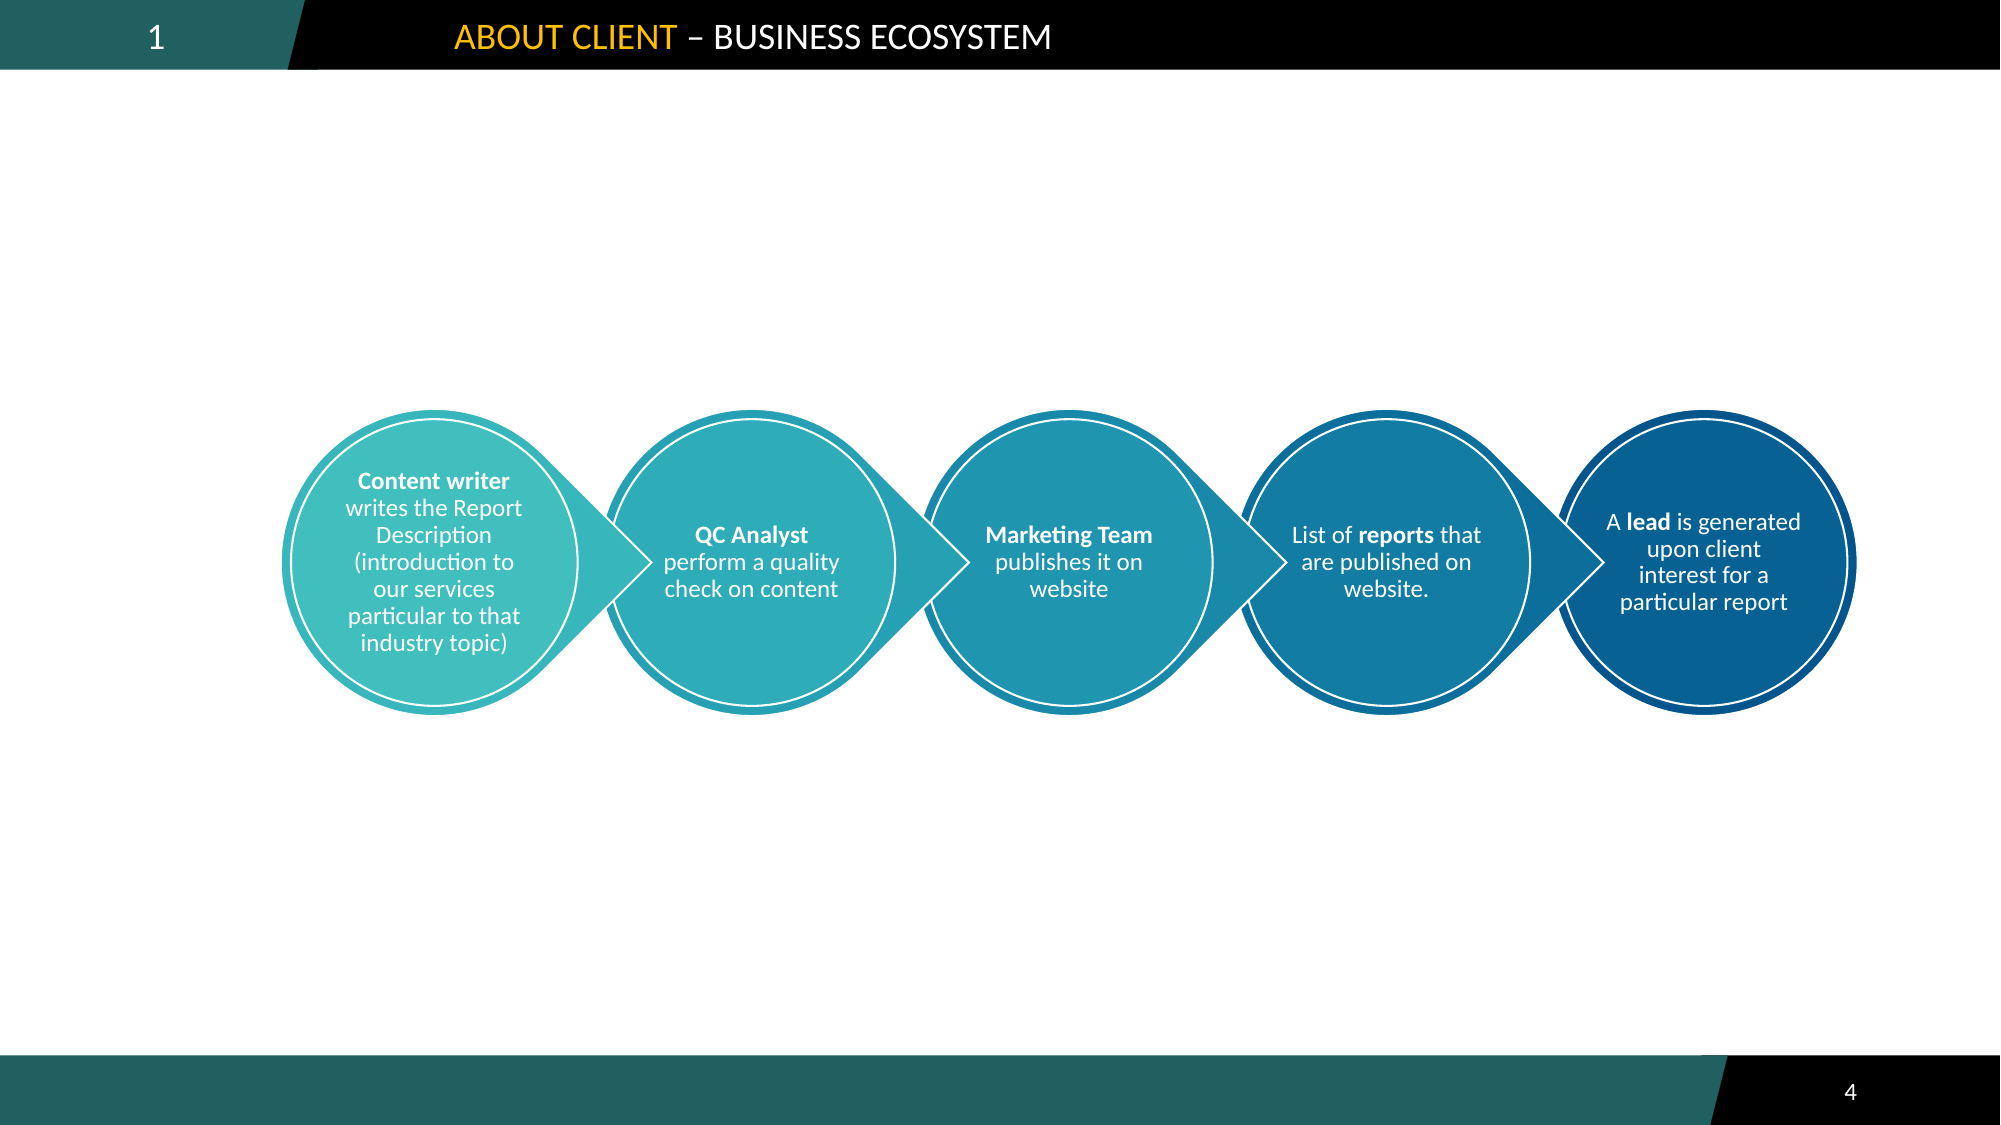

1
ABOUT CLIENT – BUSINESS ECOSYSTEM
02
Our Research Domains
A lead is generated upon client interest for a particular report
List of reports that are published on website.
Marketing Team publishes it on website
QC Analyst perform a quality check on content
Content writer writes the Report Description (introduction to our services particular to that industry topic)
4